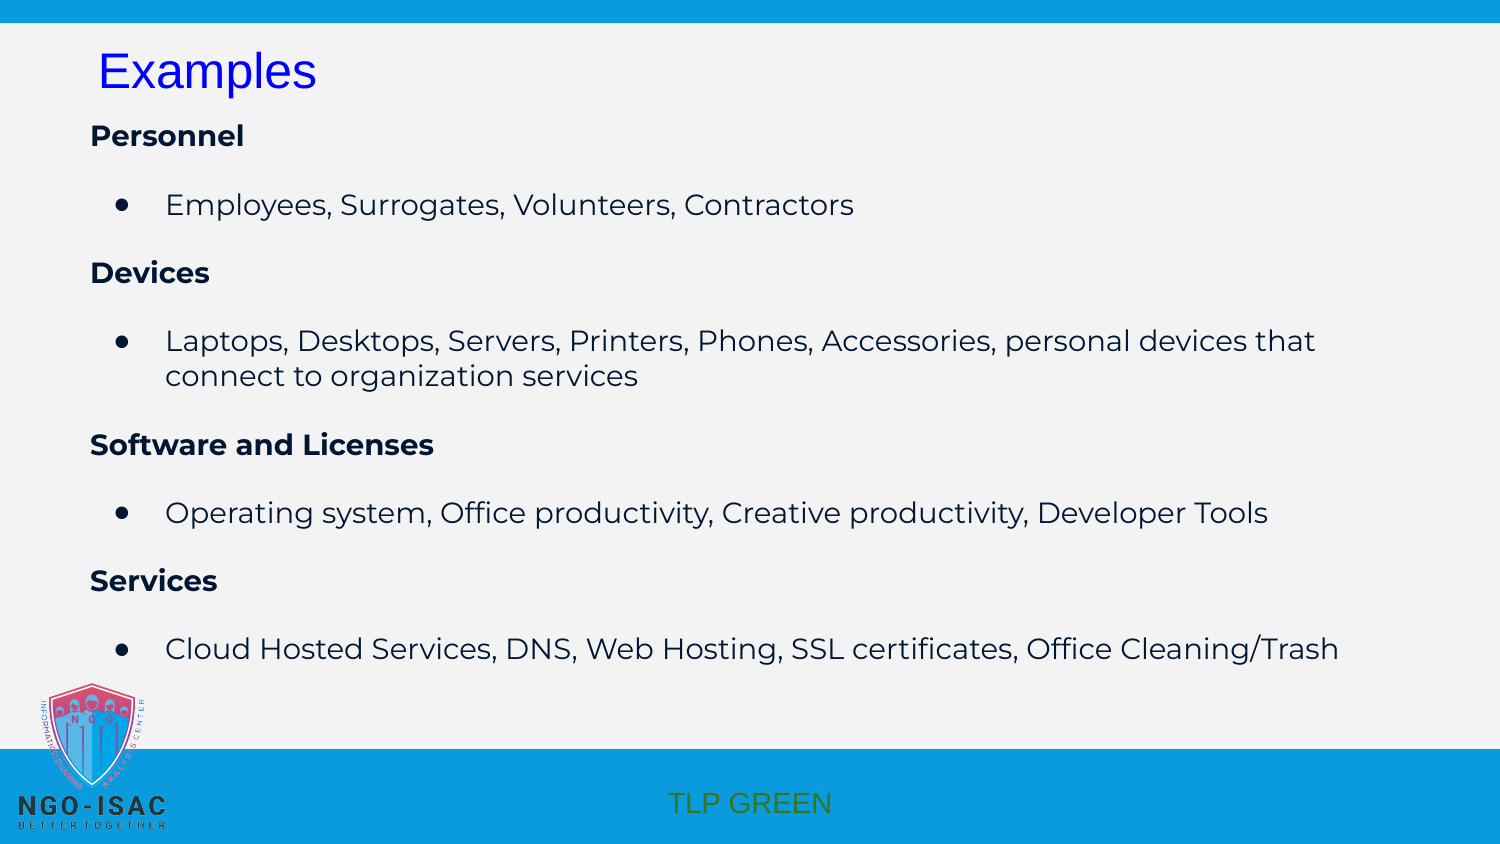

# Examples
Personnel
Employees, Surrogates, Volunteers, Contractors
Devices
Laptops, Desktops, Servers, Printers, Phones, Accessories, personal devices that connect to organization services
Software and Licenses
Operating system, Office productivity, Creative productivity, Developer Tools
Services
Cloud Hosted Services, DNS, Web Hosting, SSL certificates, Office Cleaning/Trash